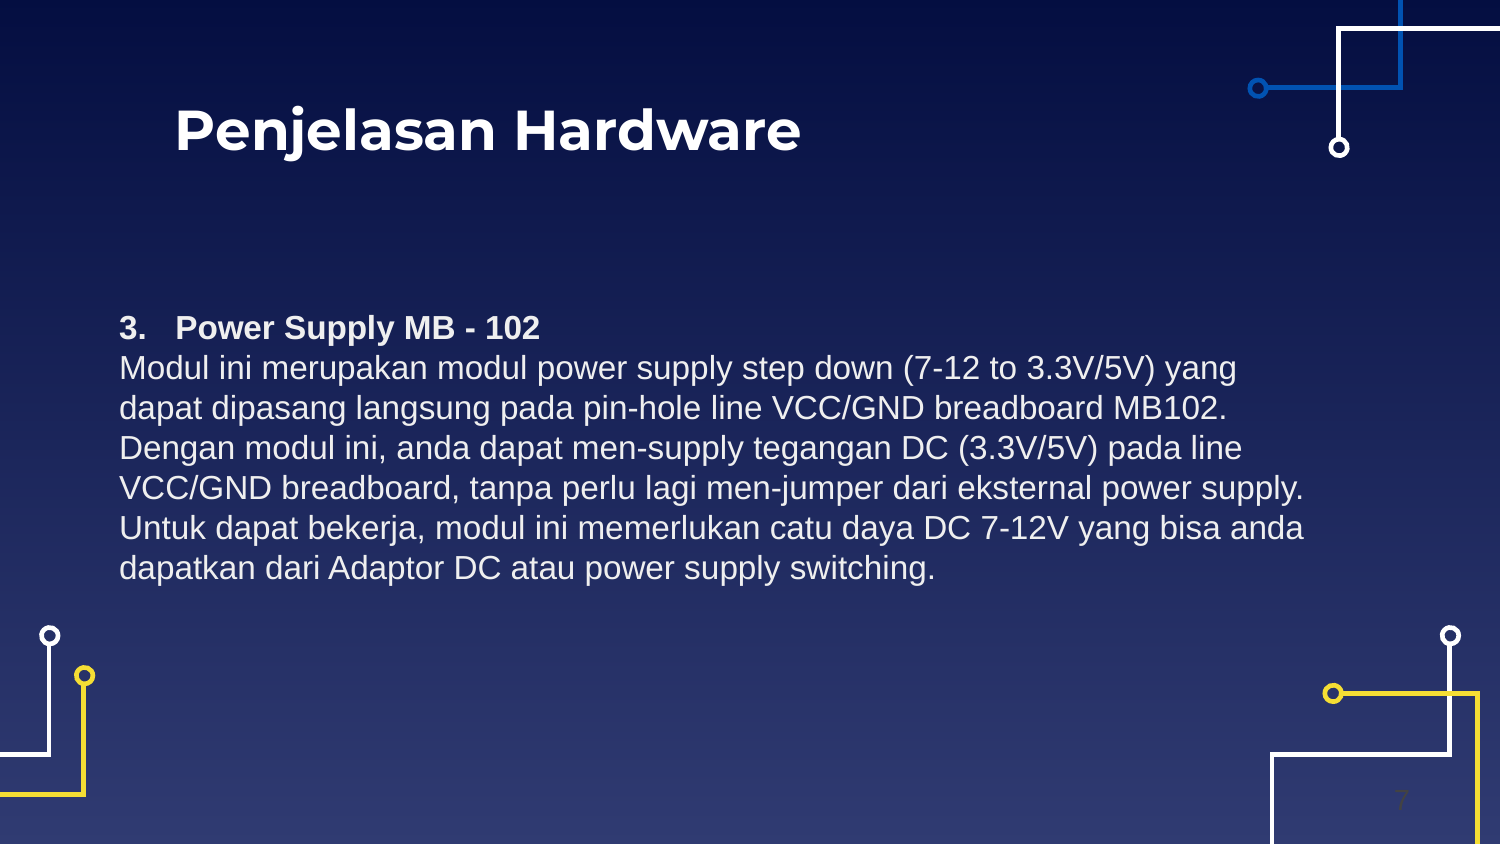

# Penjelasan Hardware
Power Supply MB - 102
Modul ini merupakan modul power supply step down (7-12 to 3.3V/5V) yang dapat dipasang langsung pada pin-hole line VCC/GND breadboard MB102. Dengan modul ini, anda dapat men-supply tegangan DC (3.3V/5V) pada line VCC/GND breadboard, tanpa perlu lagi men-jumper dari eksternal power supply. Untuk dapat bekerja, modul ini memerlukan catu daya DC 7-12V yang bisa anda dapatkan dari Adaptor DC atau power supply switching.
7